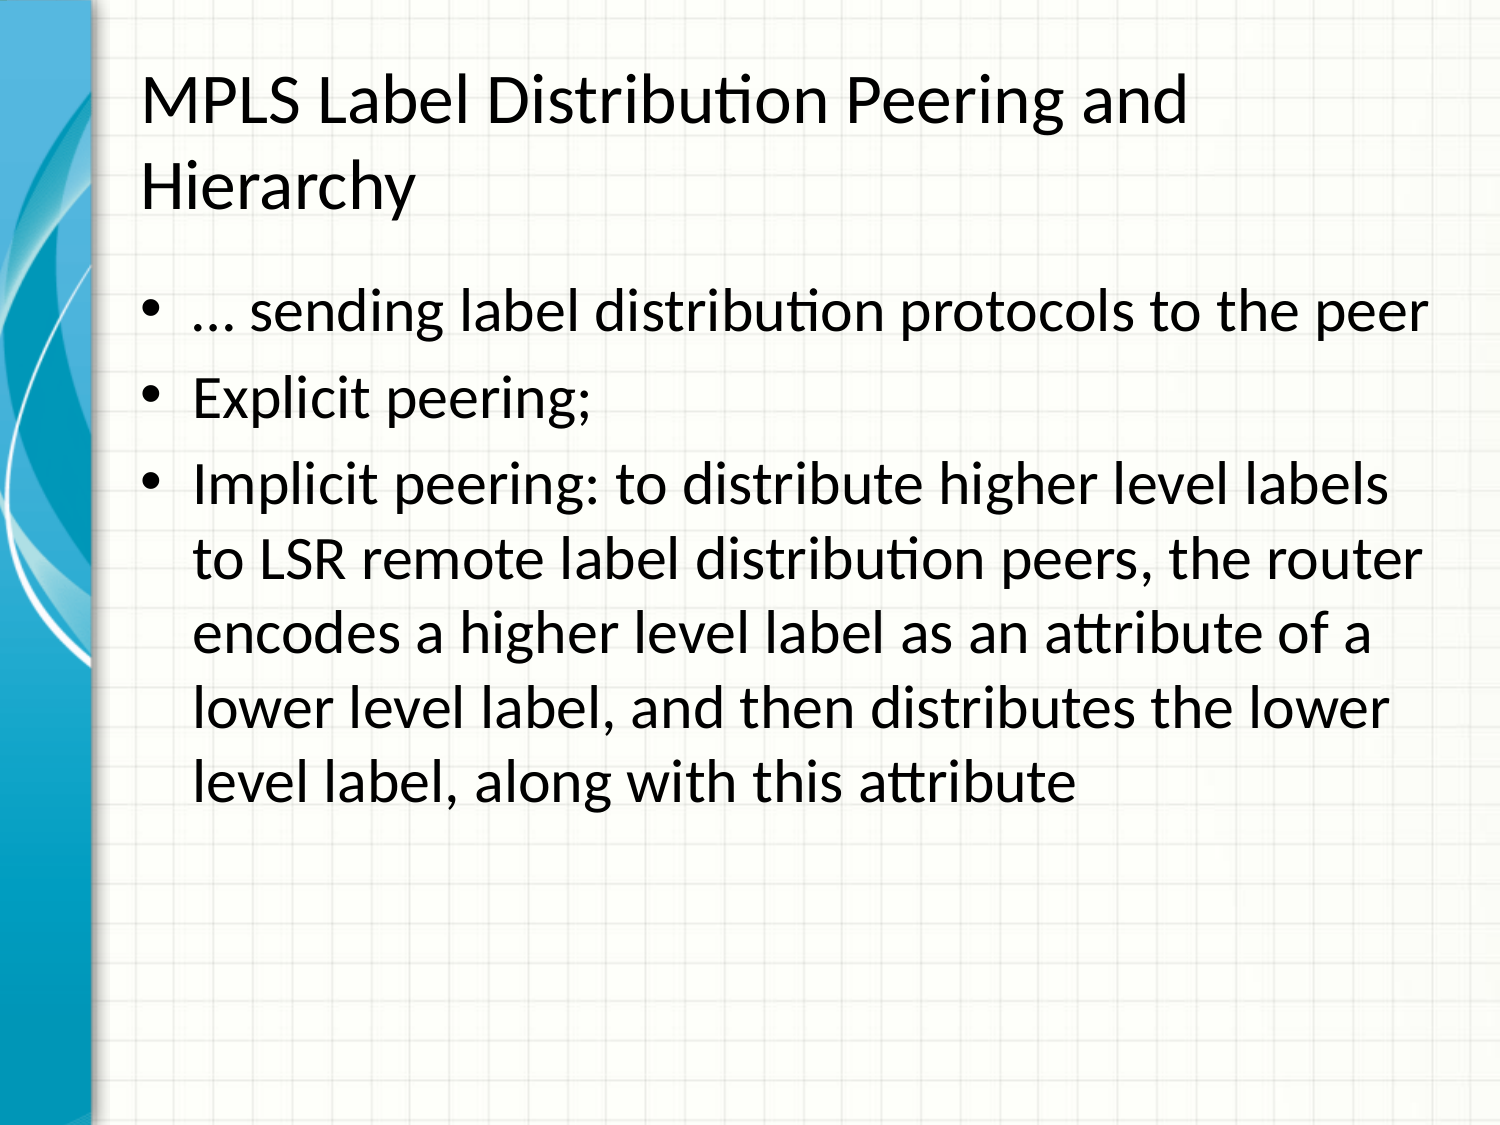

# MPLS Label Distribution Peering and Hierarchy
… sending label distribution protocols to the peer
Explicit peering;
Implicit peering: to distribute higher level labels to LSR remote label distribution peers, the router encodes a higher level label as an attribute of a lower level label, and then distributes the lower level label, along with this attribute